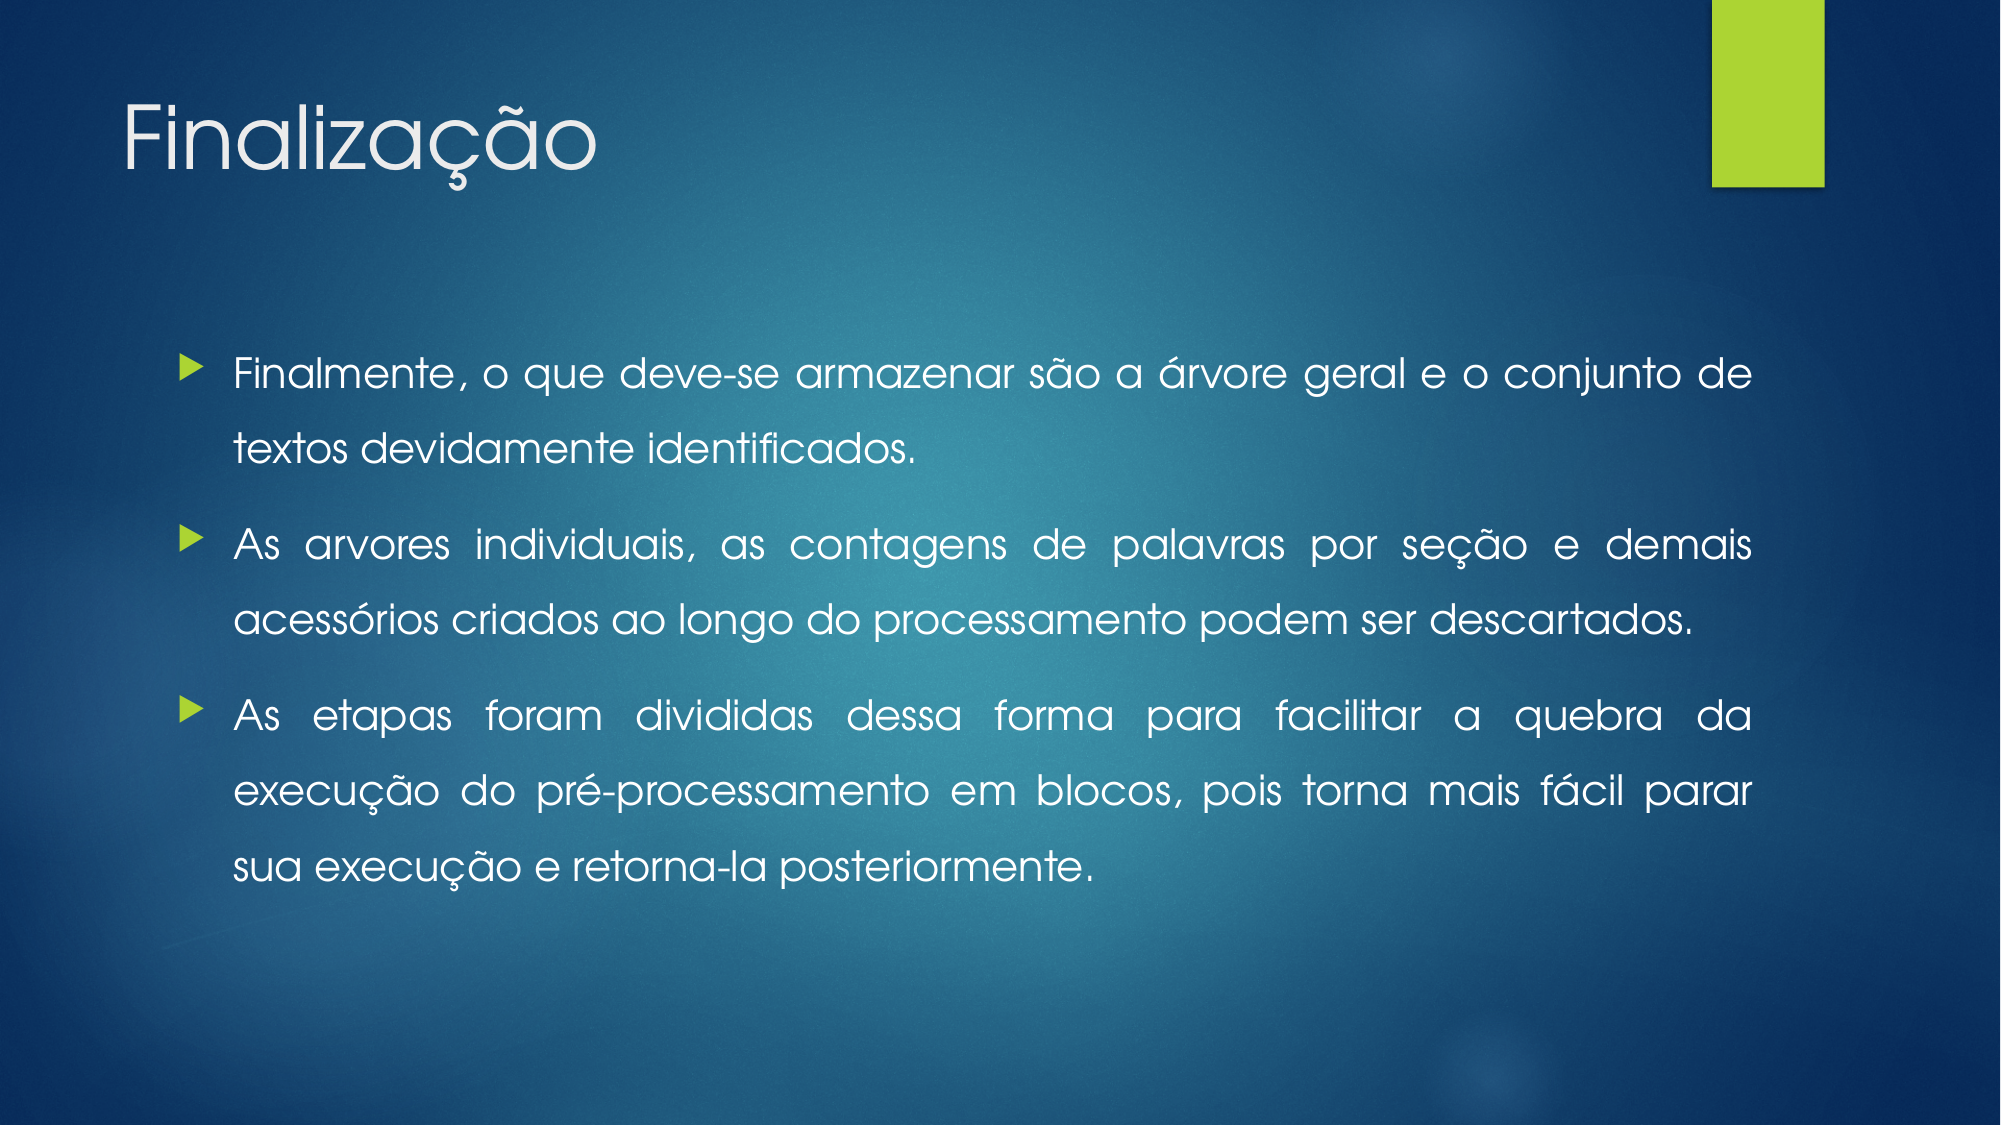

# Finalização
Finalmente, o que deve-se armazenar são a árvore geral e o conjunto de textos devidamente identificados.
As arvores individuais, as contagens de palavras por seção e demais acessórios criados ao longo do processamento podem ser descartados.
As etapas foram divididas dessa forma para facilitar a quebra da execução do pré-processamento em blocos, pois torna mais fácil parar sua execução e retorna-la posteriormente.